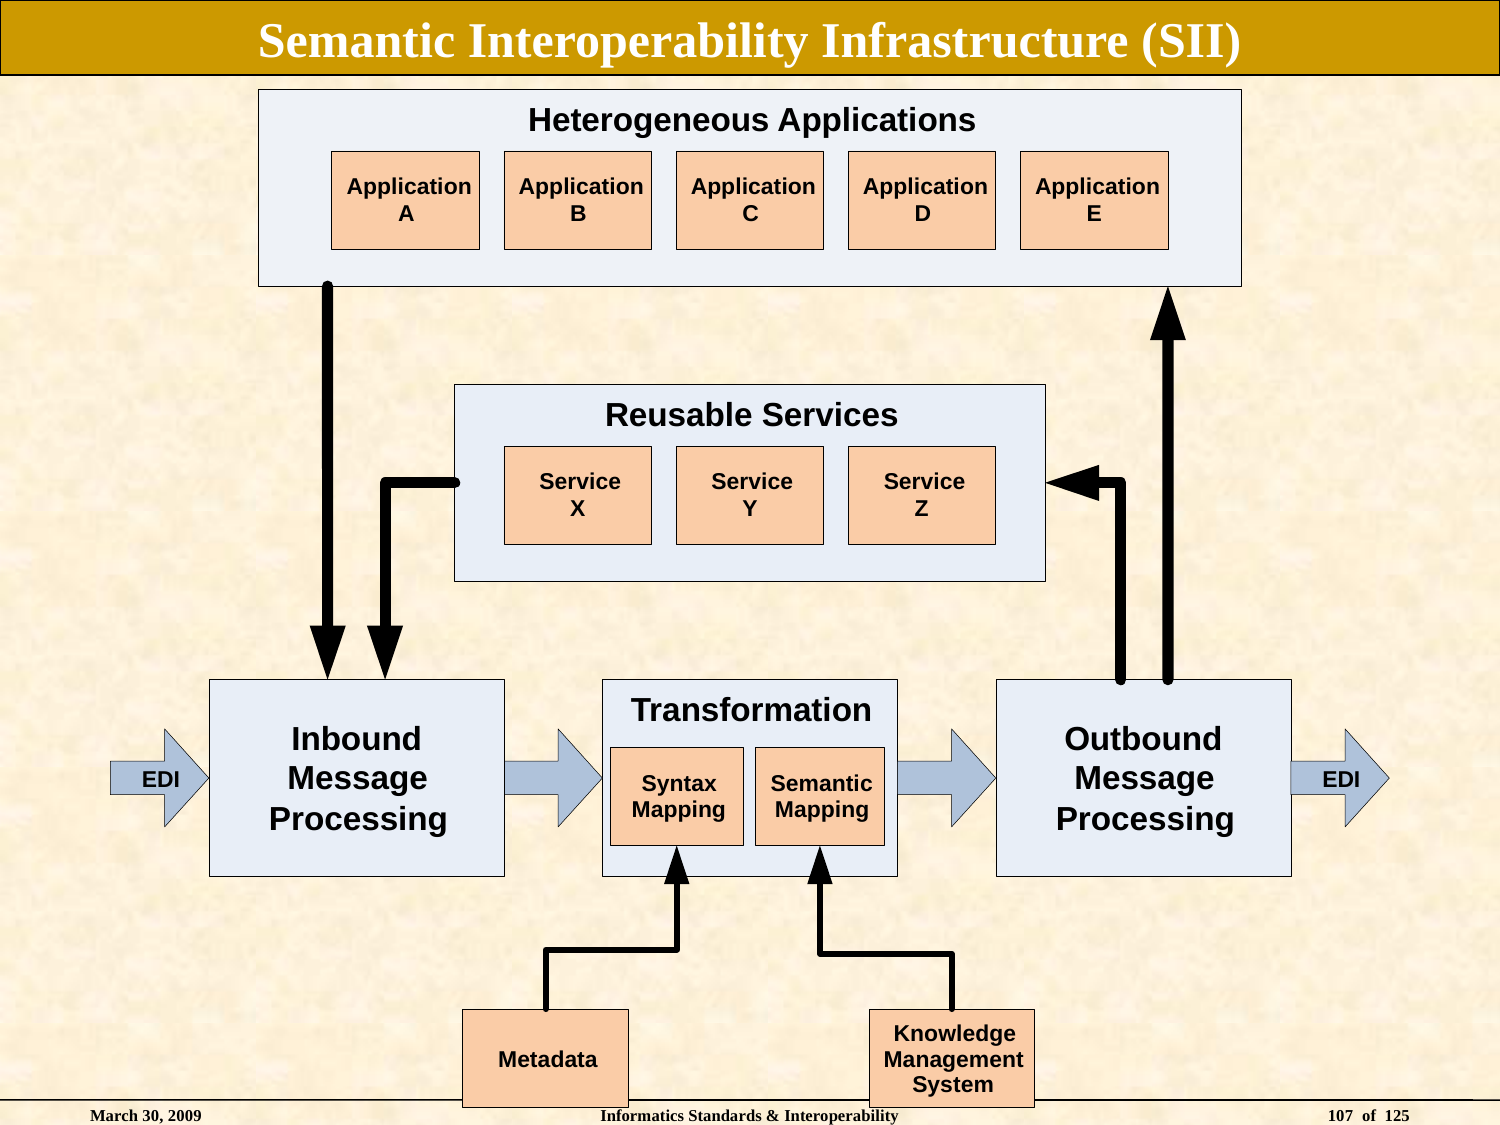

# Semantic Interoperability Infrastructure (SII)

Heterogeneous Applications

Application
Application
Application
Application
Application
A
B
C
D
E

Reusable Services

Service
Service
Service

X
Y
Z

Inbound
Message
Processing

Transformation

Outbound
Message
Processing

EDI

EDI

Syntax
Mapping

Semantic
Mapping

Metadata

Knowledge
Management
System
March 30, 2009
Informatics Standards & Interoperability
107  of  125